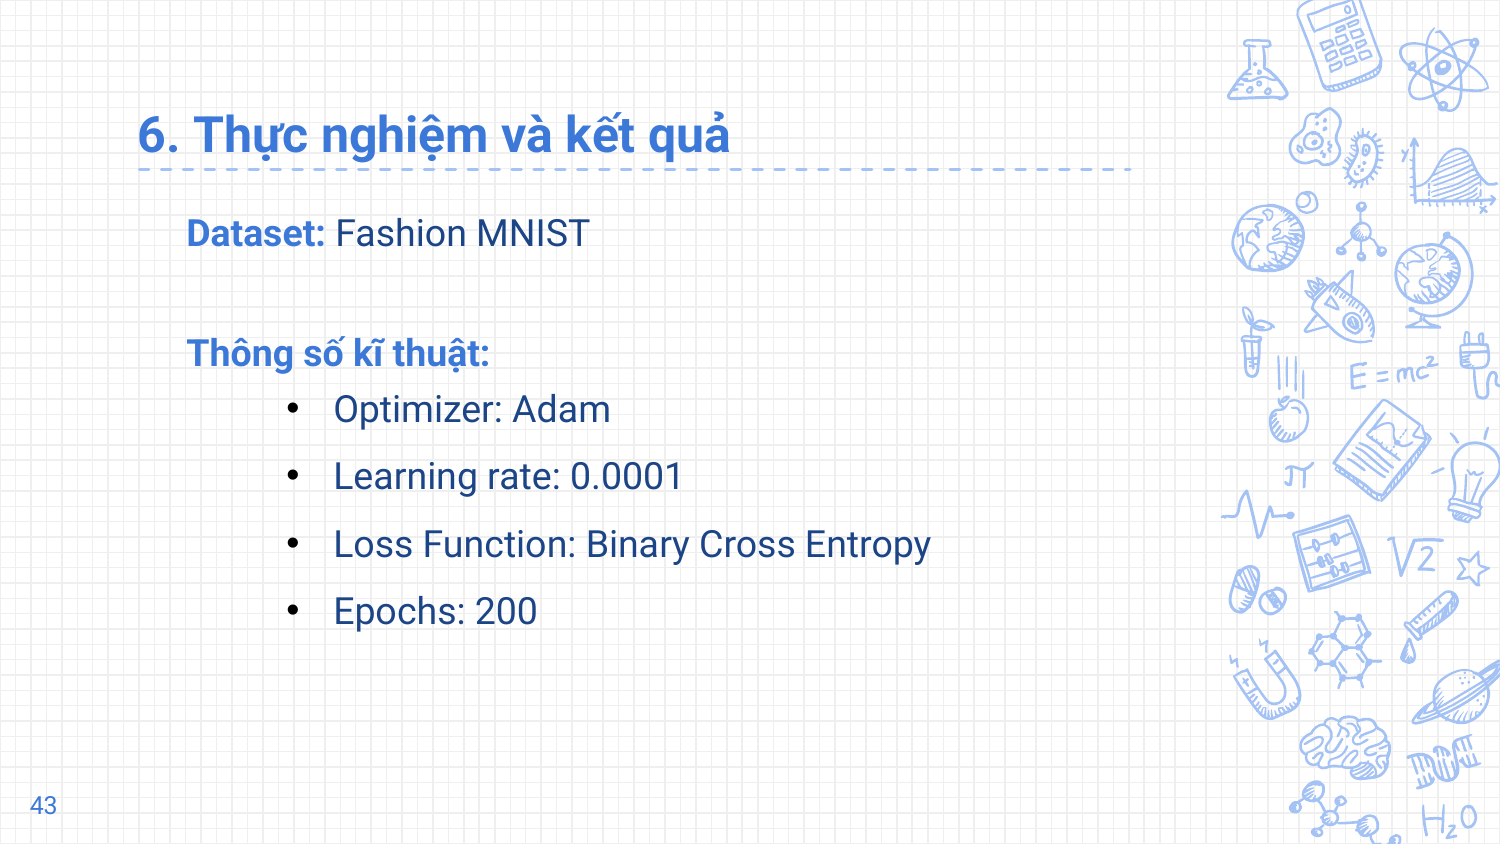

# 6. Thực nghiệm và kết quả

Dataset: Fashion MNIST

Optimizer: Adam
Learning rate: 0.0001
Loss Function: Binary Cross Entropy
Epochs: 200

Thông số kĩ thuật:
43